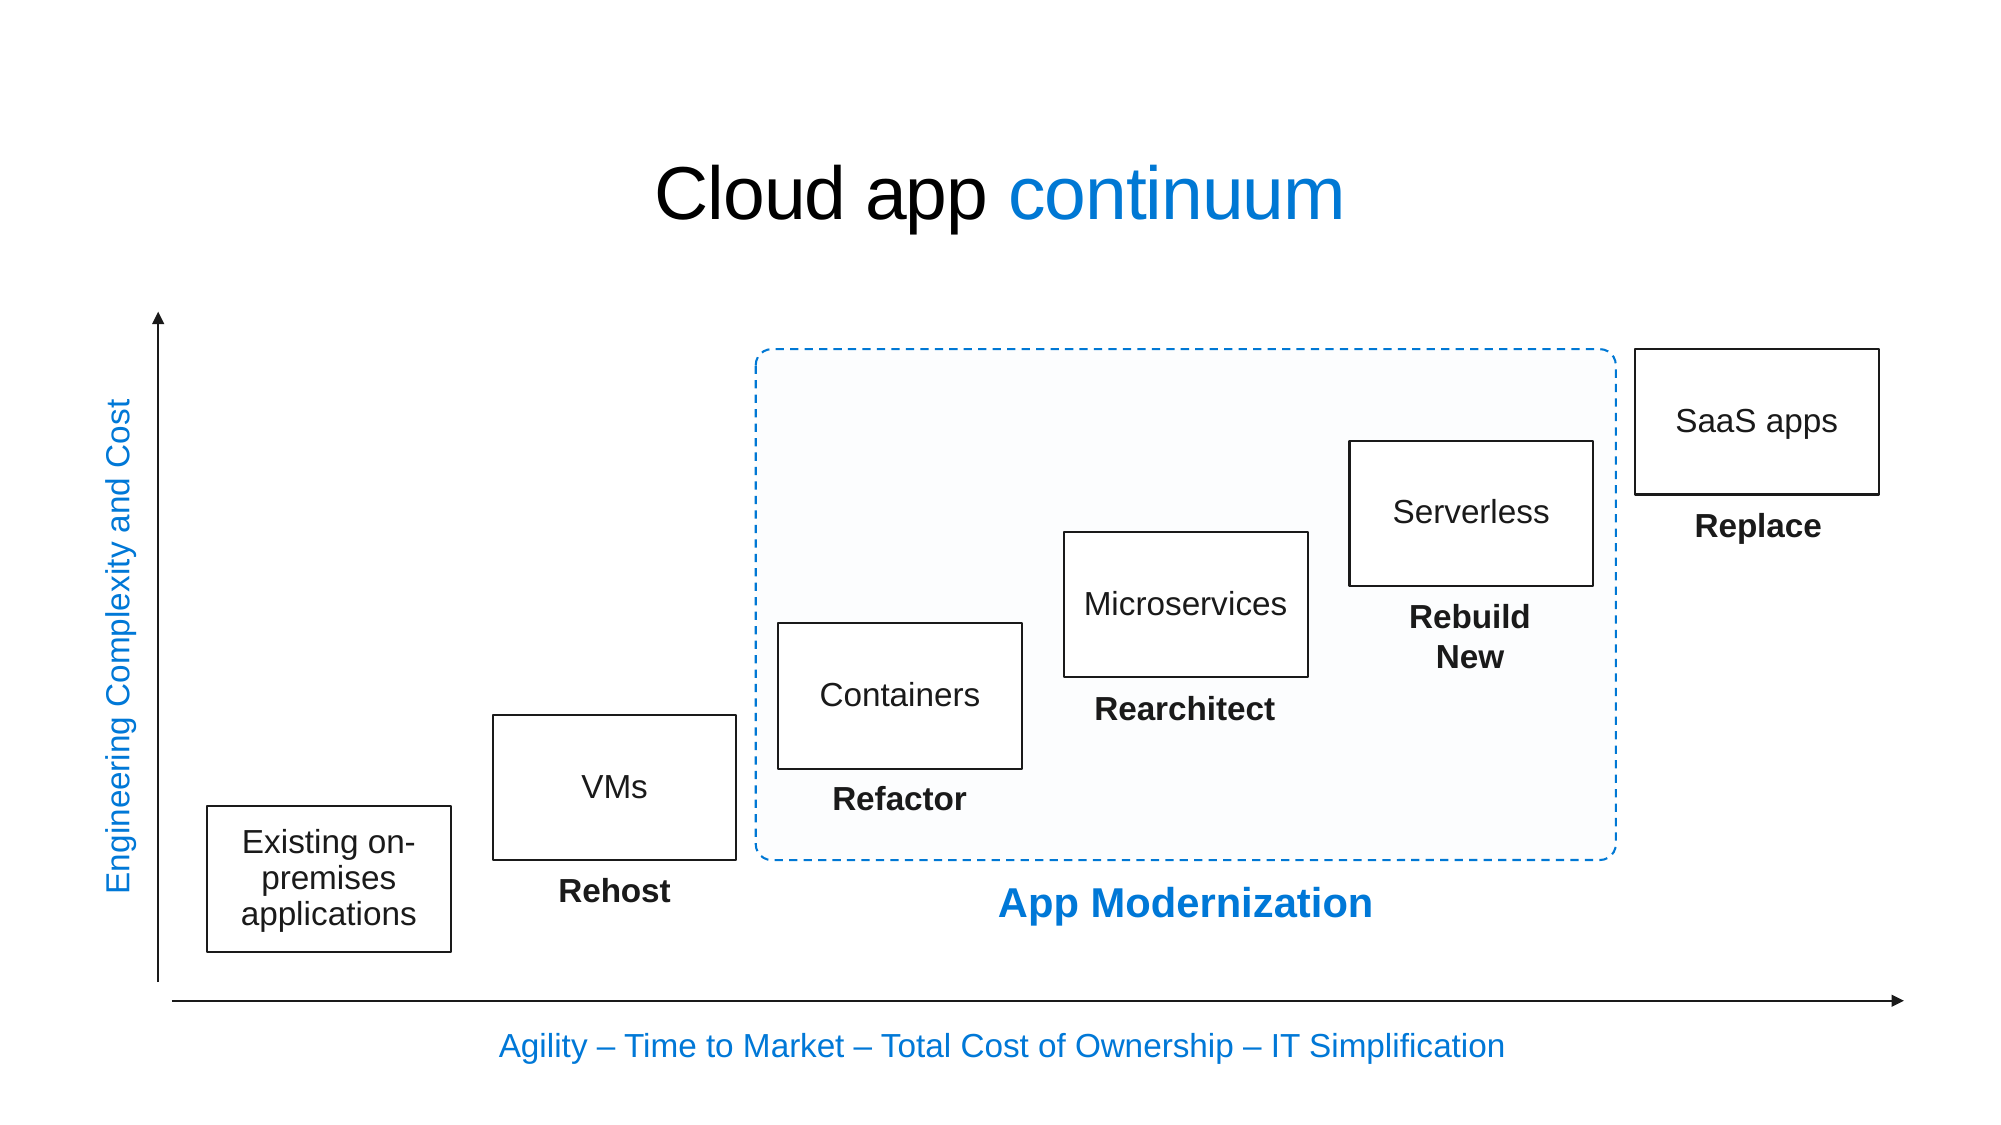

# Cloud app continuum

SaaS apps
Replace
Serverless
Rebuild
New
Microservices
Rearchitect
Containers
Refactor
Engineering Complexity and Cost
VMs
Rehost
Existing on-premises applications
App Modernization
Agility – Time to Market – Total Cost of Ownership – IT Simplification